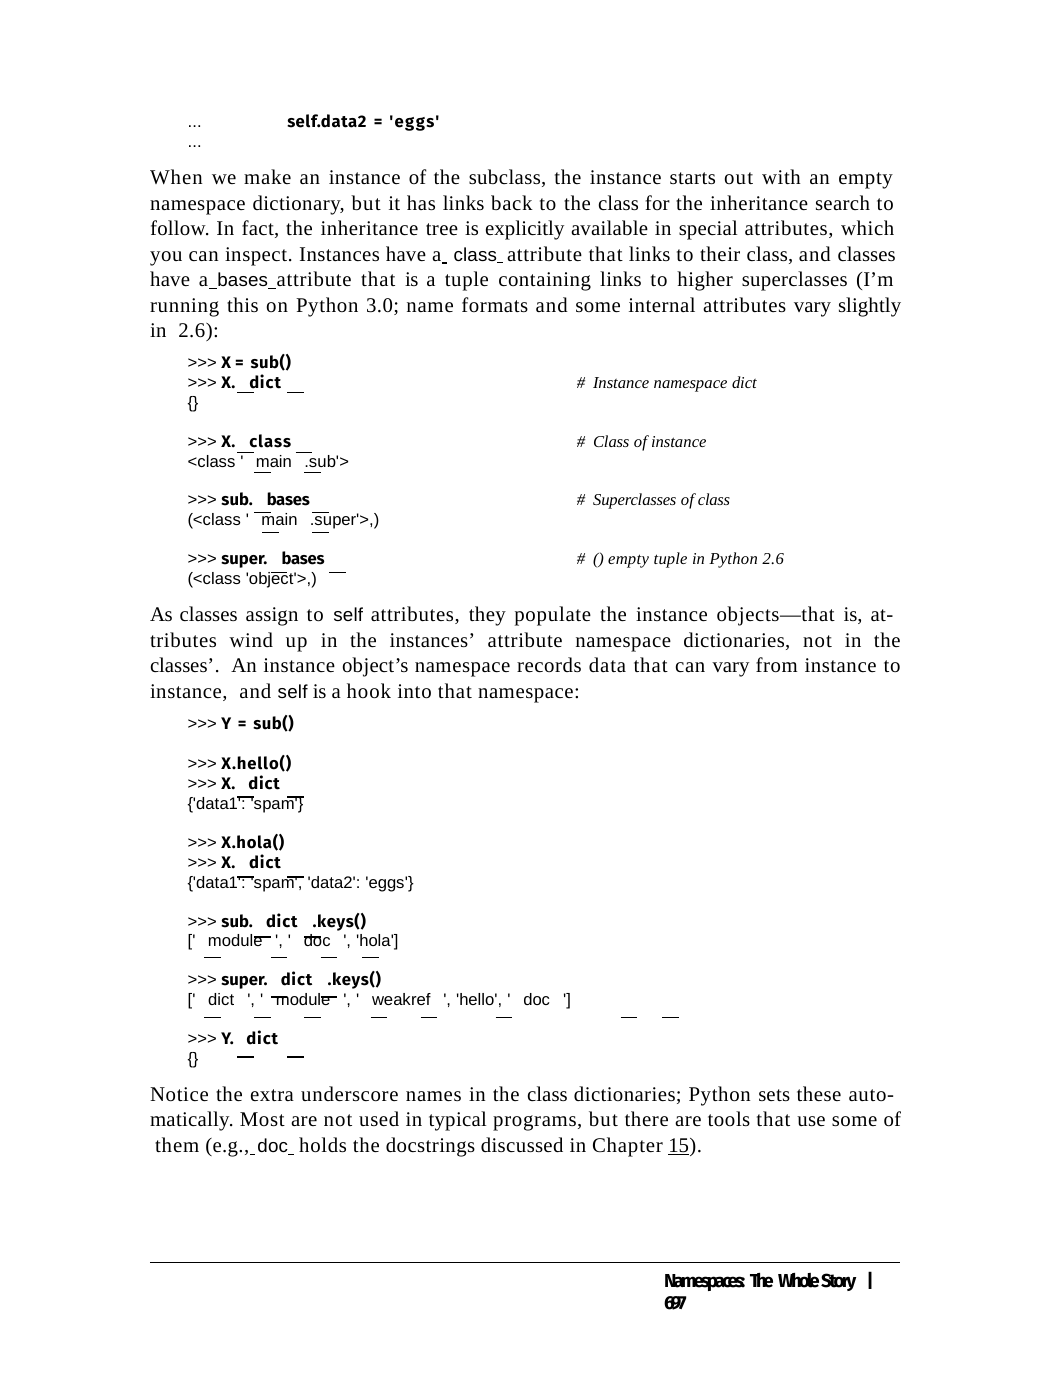

...
...
self.data2 = 'eggs'
When we make an instance of the subclass, the instance starts out with an empty  namespace dictionary, but it has links back to the class for the inheritance search to  follow. In fact, the inheritance tree is explicitly available in special attributes, which  you can inspect. Instances have a class attribute that links to their class, and classes  have a bases attribute that is a tuple containing links to higher superclasses (I’m  running this on Python 3.0; name formats and some internal attributes vary slightly in  2.6):
>>> X = sub()
>>> X.   dict	# Instance namespace dict
{}

>>> X.   class	# Class of instance
<class ' main .sub'>

>>> sub.   bases	# Superclasses of class
(<class ' main .super'>,)

>>> super.   bases	# () empty tuple in Python 2.6
(<class 'object'>,)
As classes assign to self attributes, they populate the instance objects—that is, at-  tributes wind up in the instances’ attribute namespace dictionaries, not in the classes’.  An instance object’s namespace records data that can vary from instance to instance,  and self is a hook into that namespace:
>>> Y = sub()

>>> X.hello()
>>> X.   dict
{'data1': 'spam'}

>>> X.hola()
>>> X.  dict
{'data1': 'spam', 'data2': 'eggs'}

>>> sub.   dict  .keys()
[' module ', ' doc ', 'hola']

>>> super.   dict  .keys()
[' dict ', ' module ', ' weakref ', 'hello', ' doc ']

>>> Y.   dict
{}
Notice the extra underscore names in the class dictionaries; Python sets these auto-  matically. Most are not used in typical programs, but there are tools that use some of  them (e.g., doc holds the docstrings discussed in Chapter 15).

Namespaces: The Whole Story  |  697